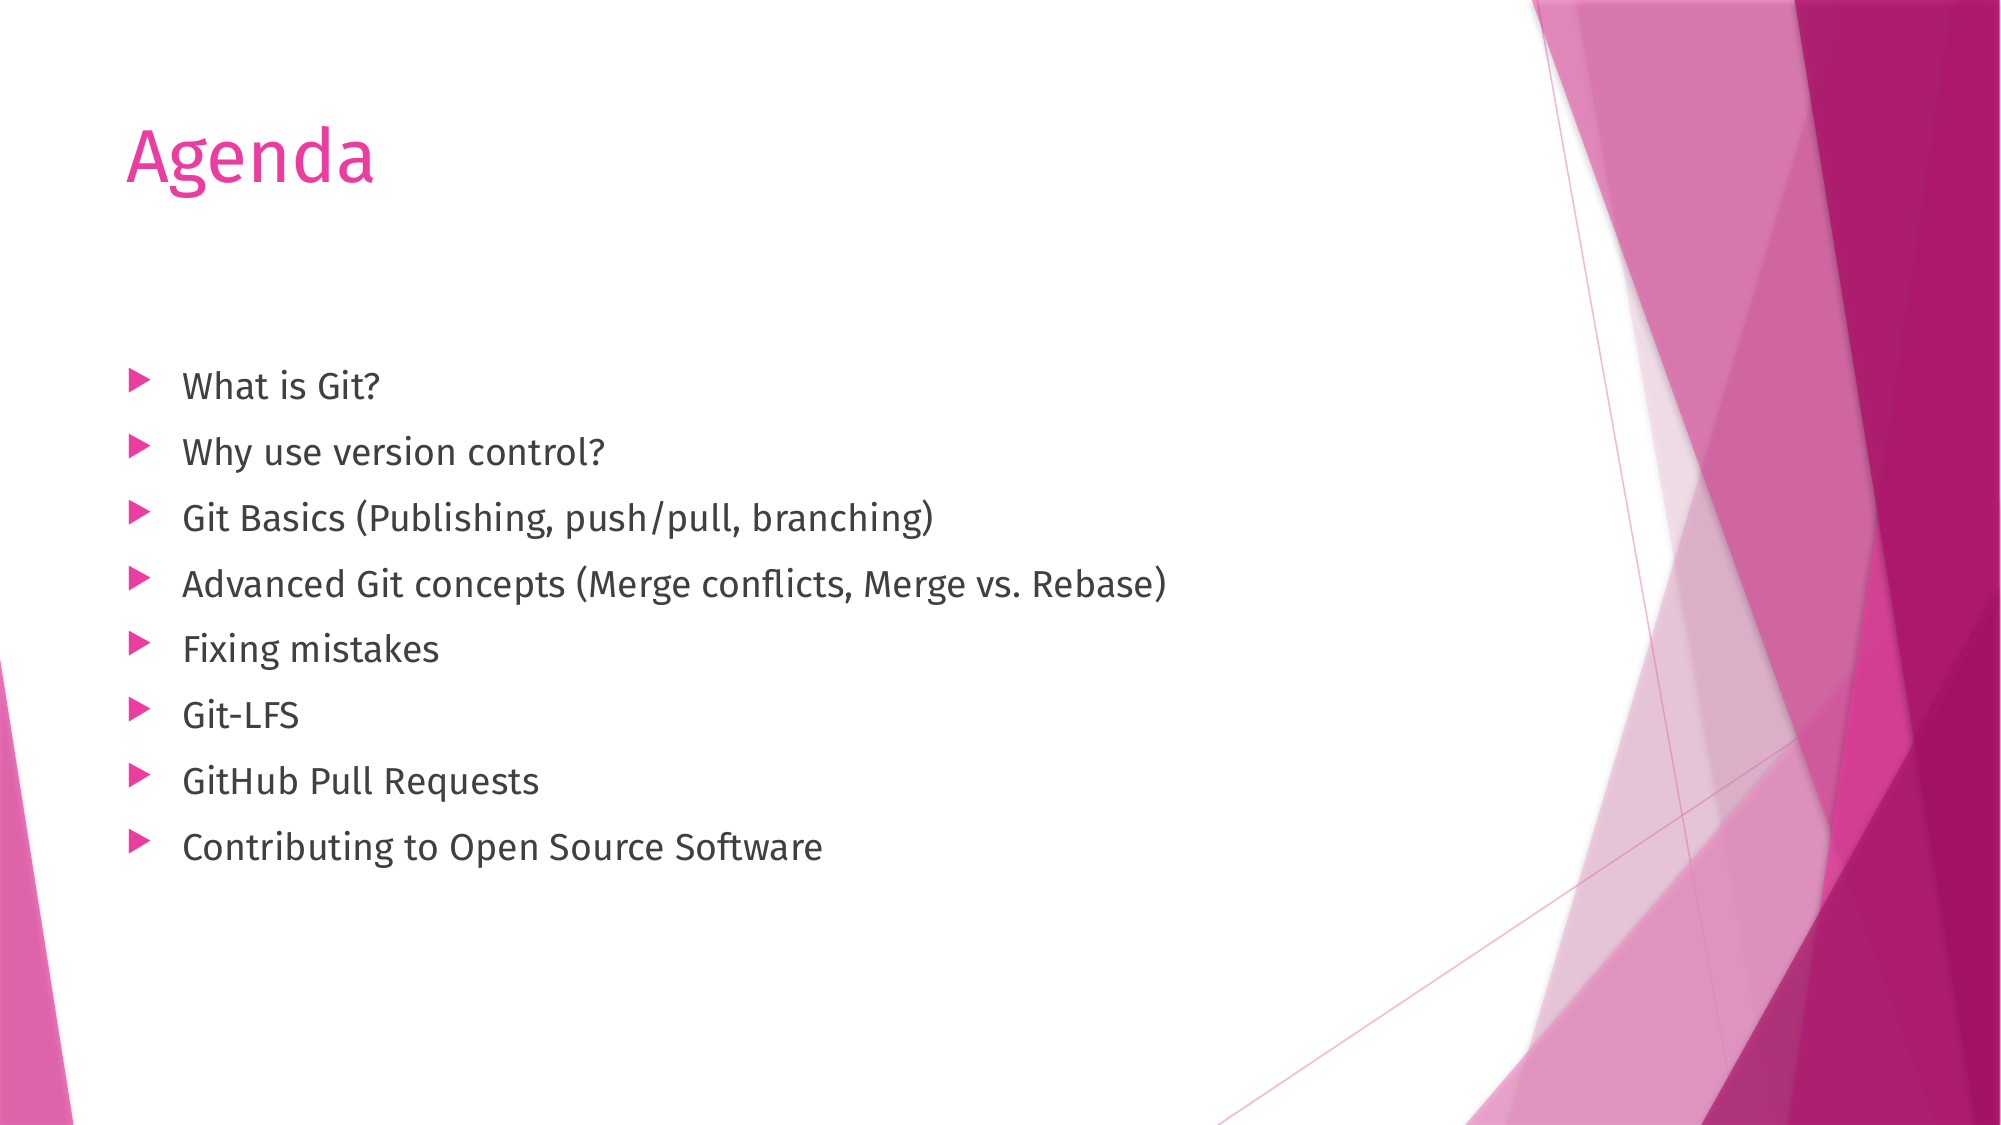

# Agenda
What is Git?
Why use version control?
Git Basics (Publishing, push/pull, branching)
Advanced Git concepts (Merge conflicts, Merge vs. Rebase)
Fixing mistakes
Git-LFS
GitHub Pull Requests
Contributing to Open Source Software